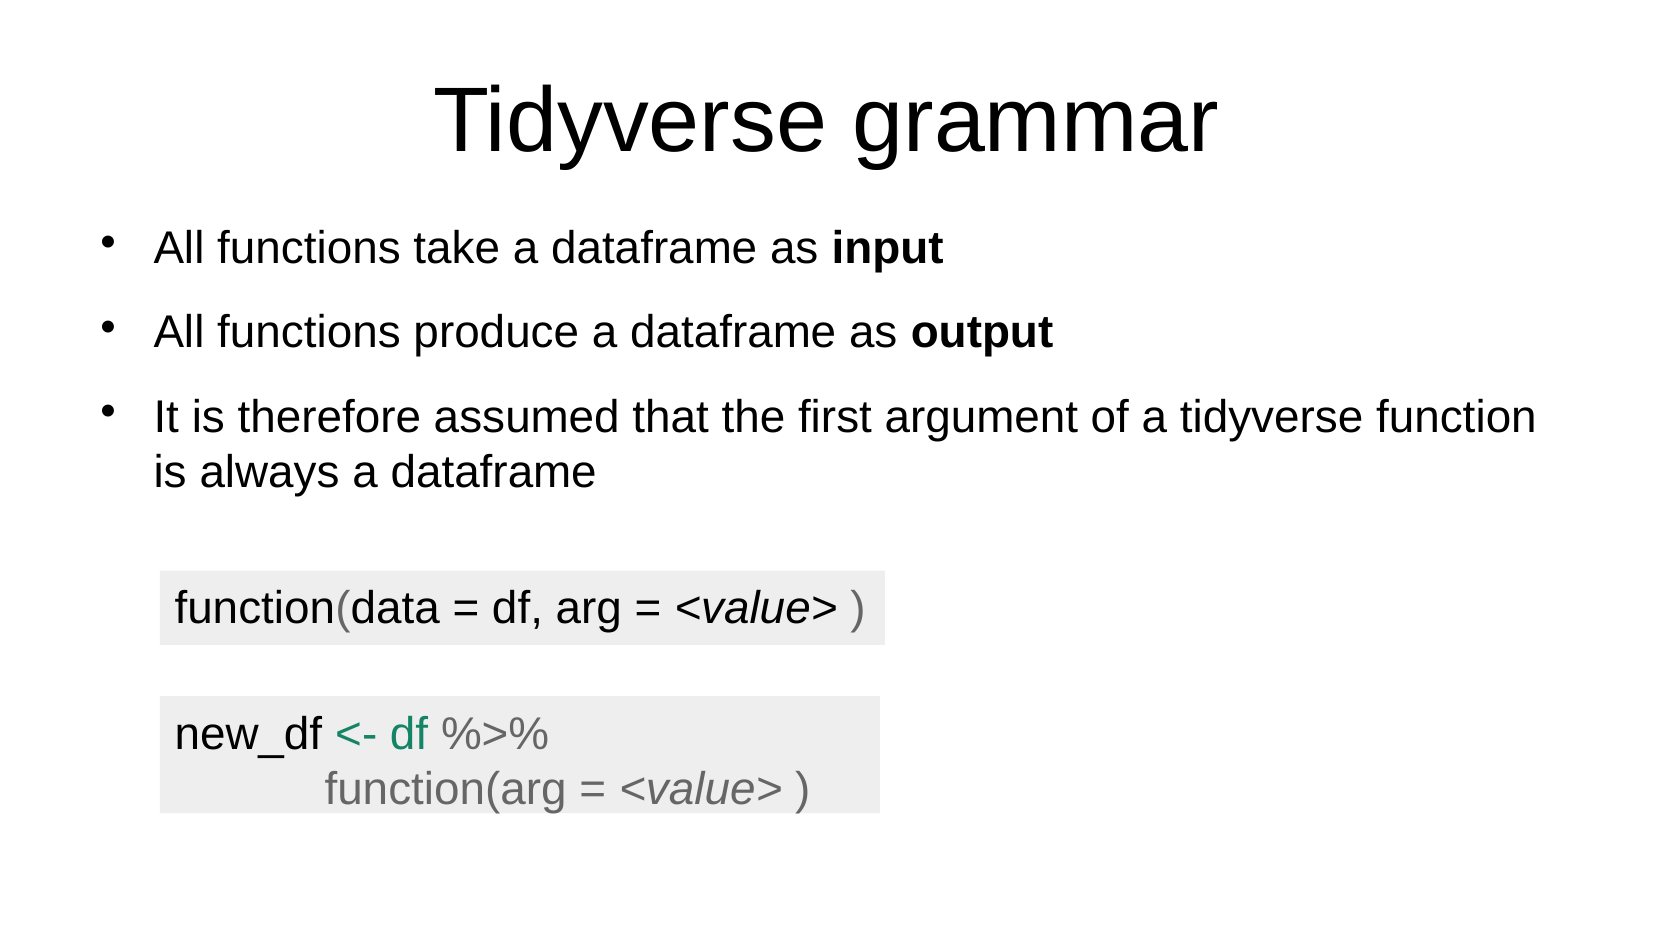

Tidyverse grammar
All functions take a dataframe as input
All functions produce a dataframe as output
It is therefore assumed that the first argument of a tidyverse function is always a dataframe
function(data = df, arg = <value> )
new_df <- df %>%
	function(arg = <value> )